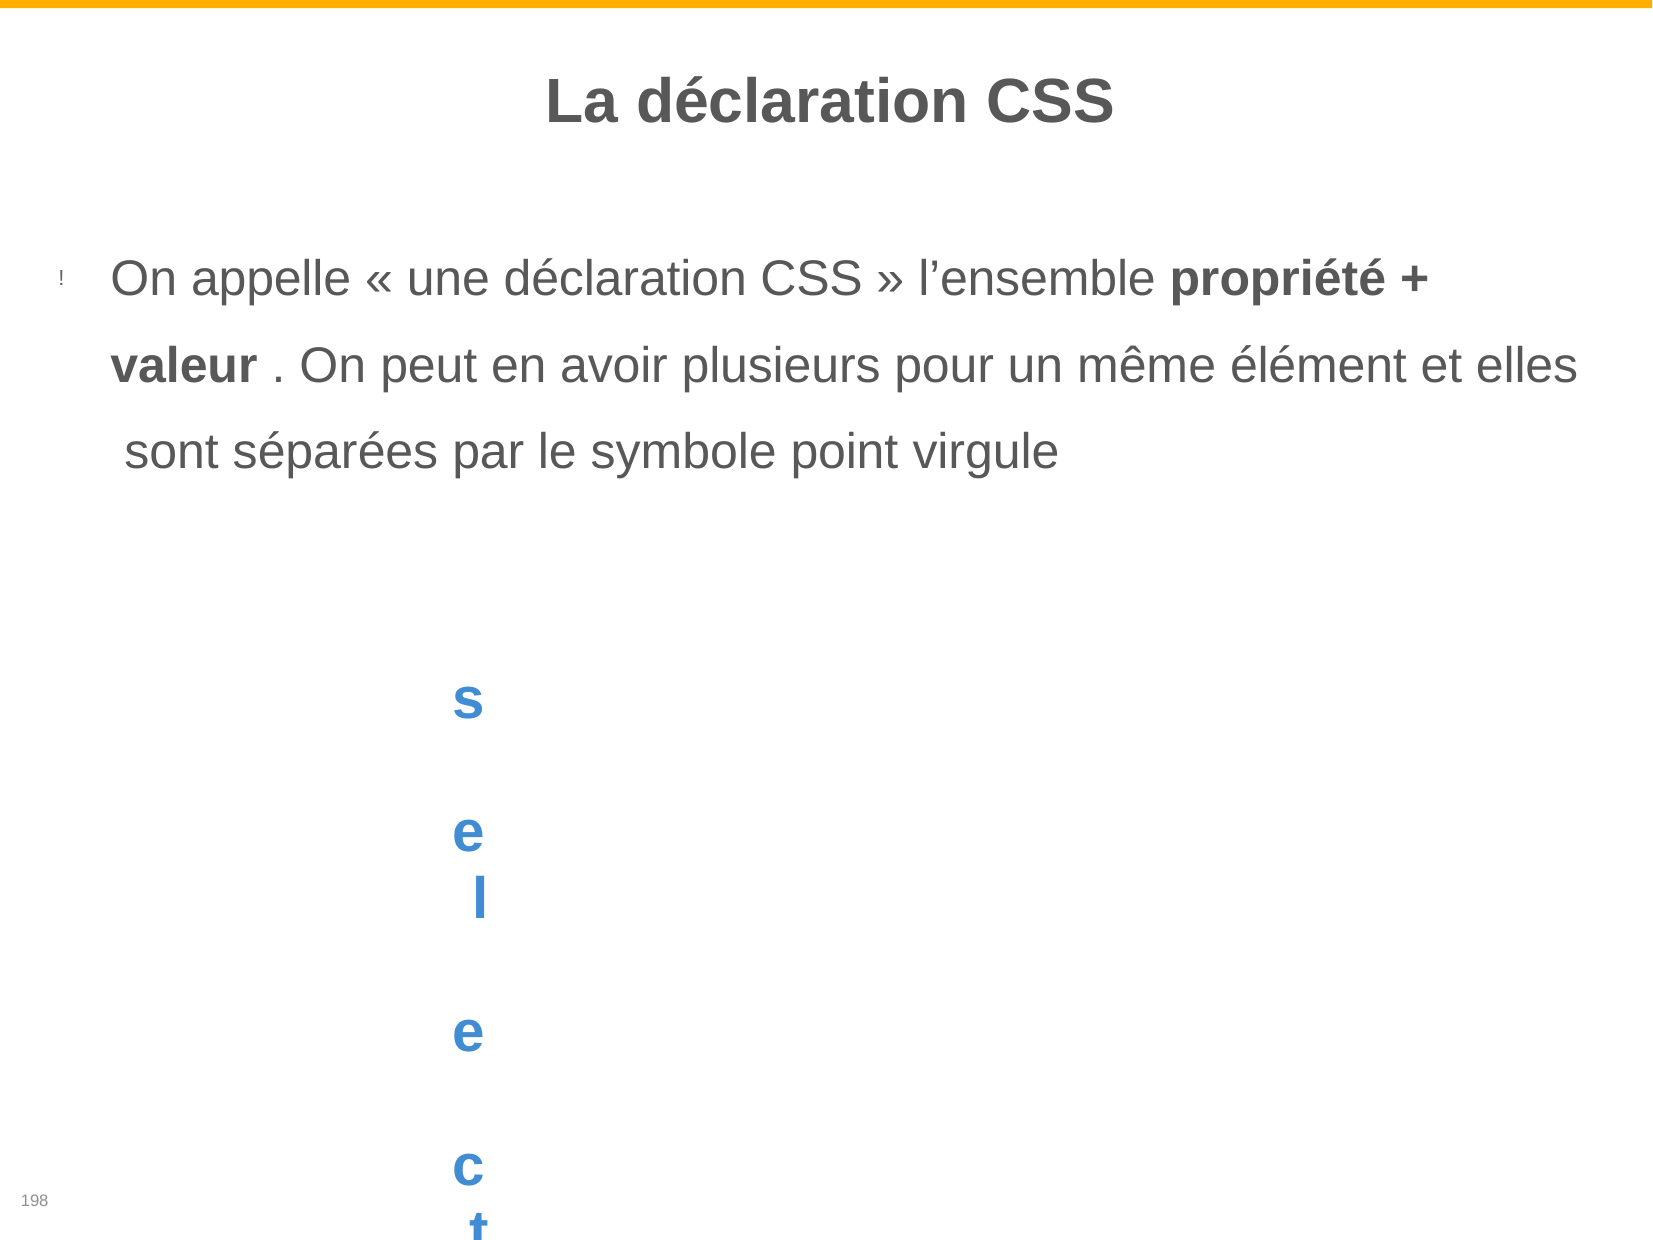

# La déclaration CSS
On appelle « une déclaration CSS » l’ensemble propriété +  valeur . On peut en avoir plusieurs pour un même élément et elles  sont séparées par le symbole point virgule
!
s  e  l  e  c  t  e  u  r
198